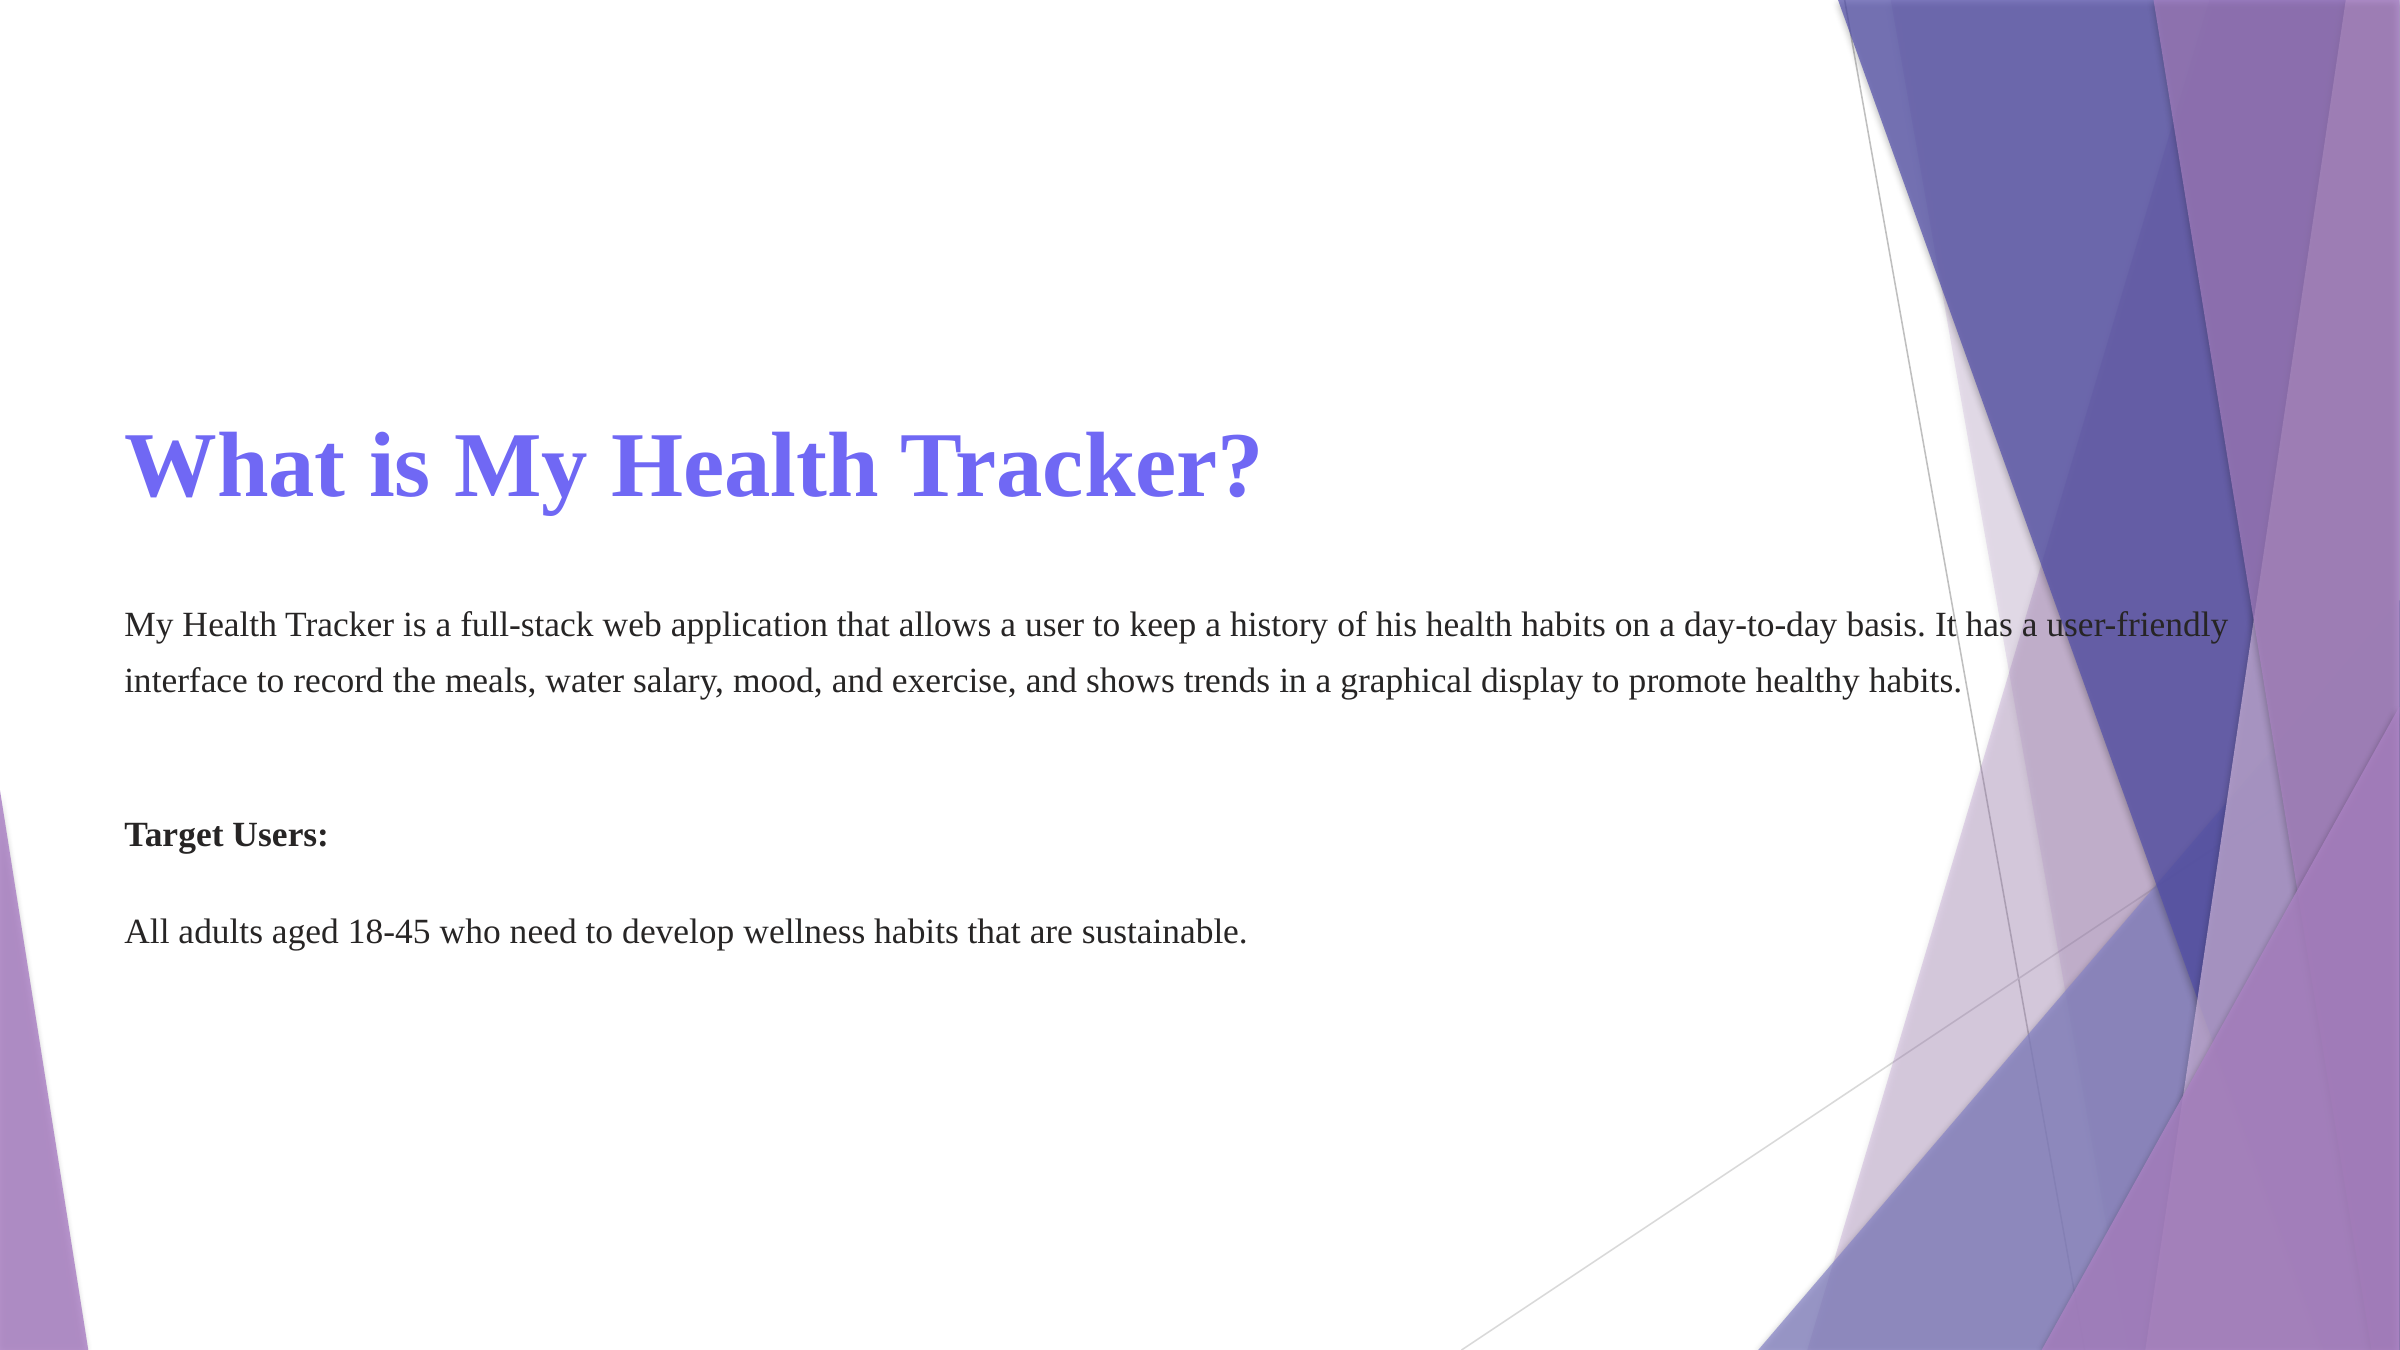

What is My Health Tracker?
My Health Tracker is a full-stack web application that allows a user to keep a history of his health habits on a day-to-day basis. It has a user-friendly interface to record the meals, water salary, mood, and exercise, and shows trends in a graphical display to promote healthy habits.
Target Users:
All adults aged 18-45 who need to develop wellness habits that are sustainable.